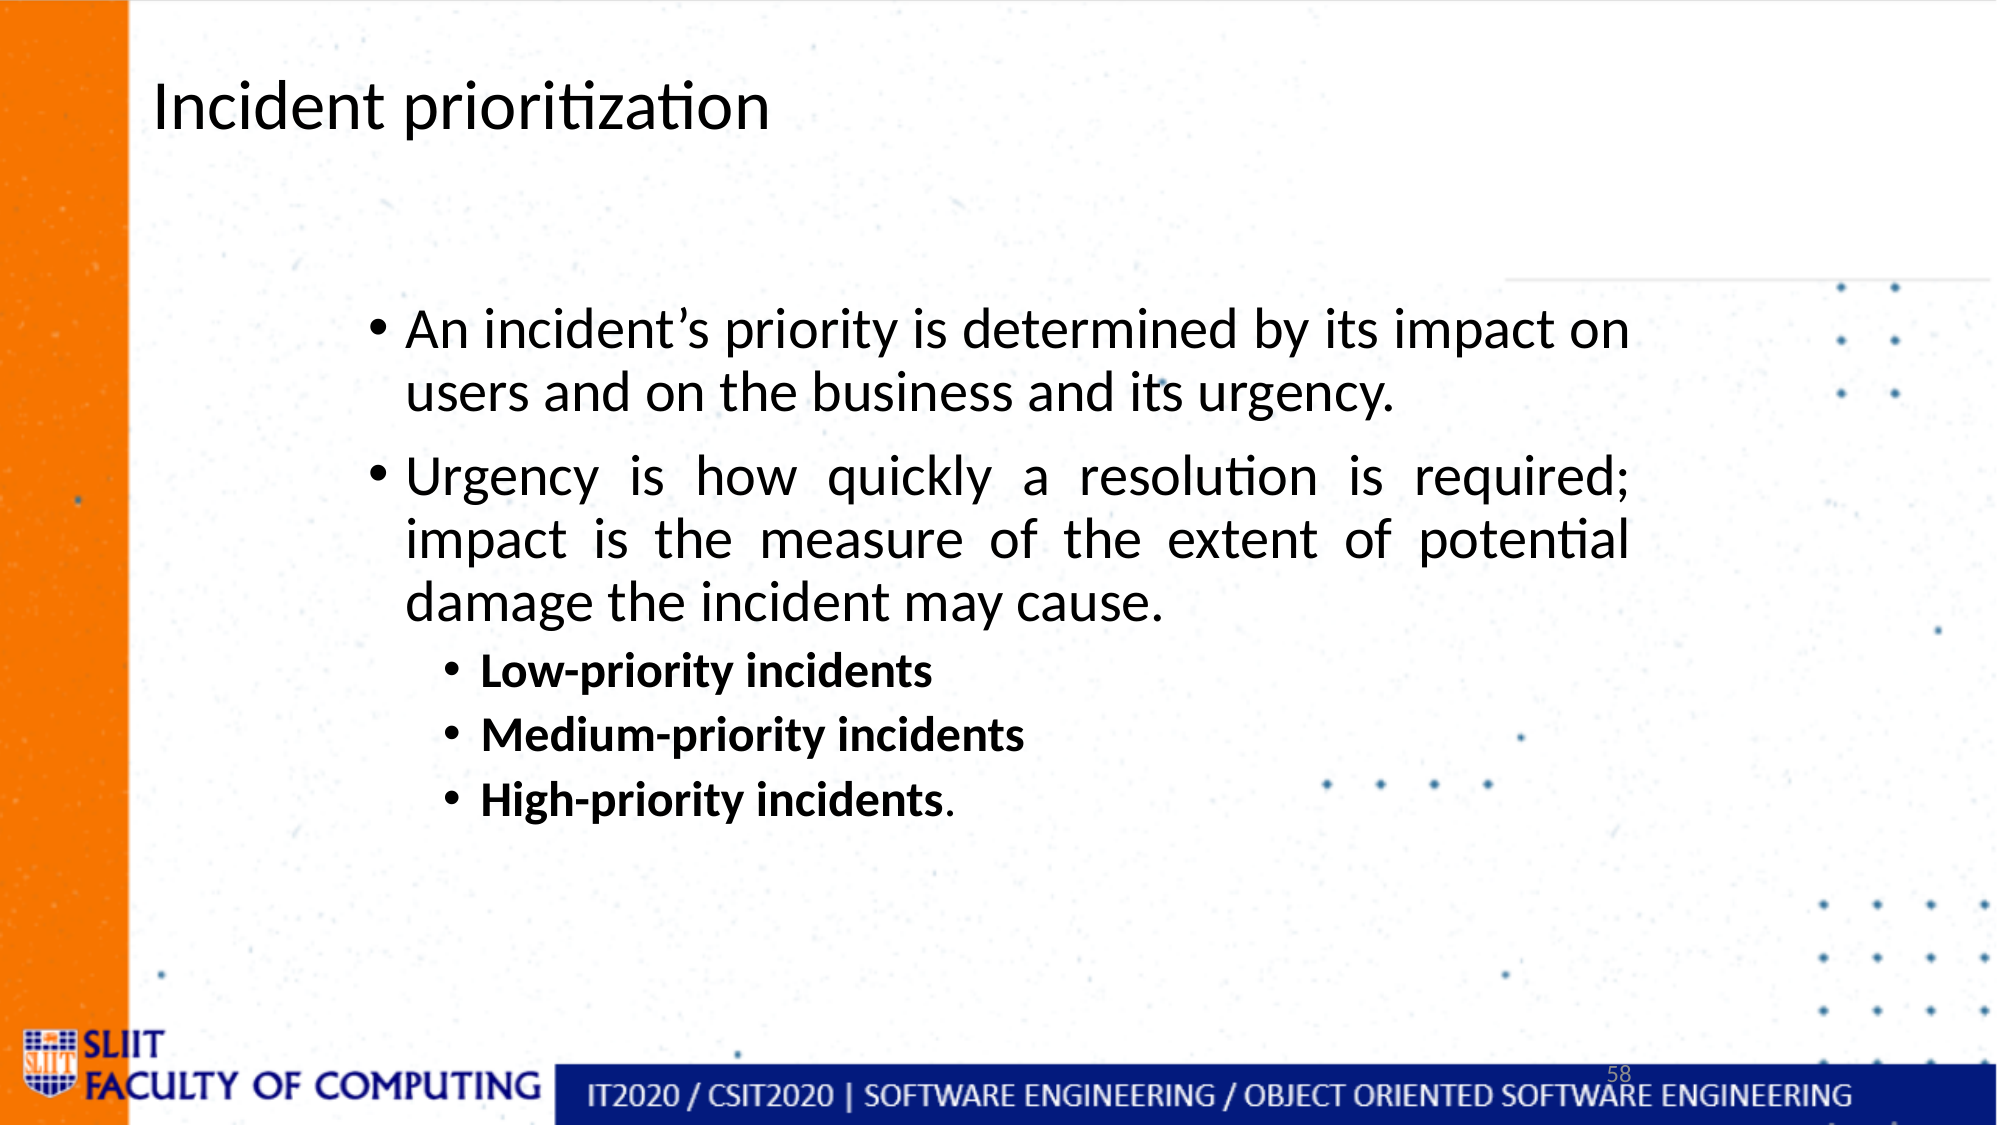

# Incident prioritization
An incident’s priority is determined by its impact on users and on the business and its urgency.
Urgency is how quickly a resolution is required; impact is the measure of the extent of potential damage the incident may cause.
Low-priority incidents
Medium-priority incidents
High-priority incidents.

58